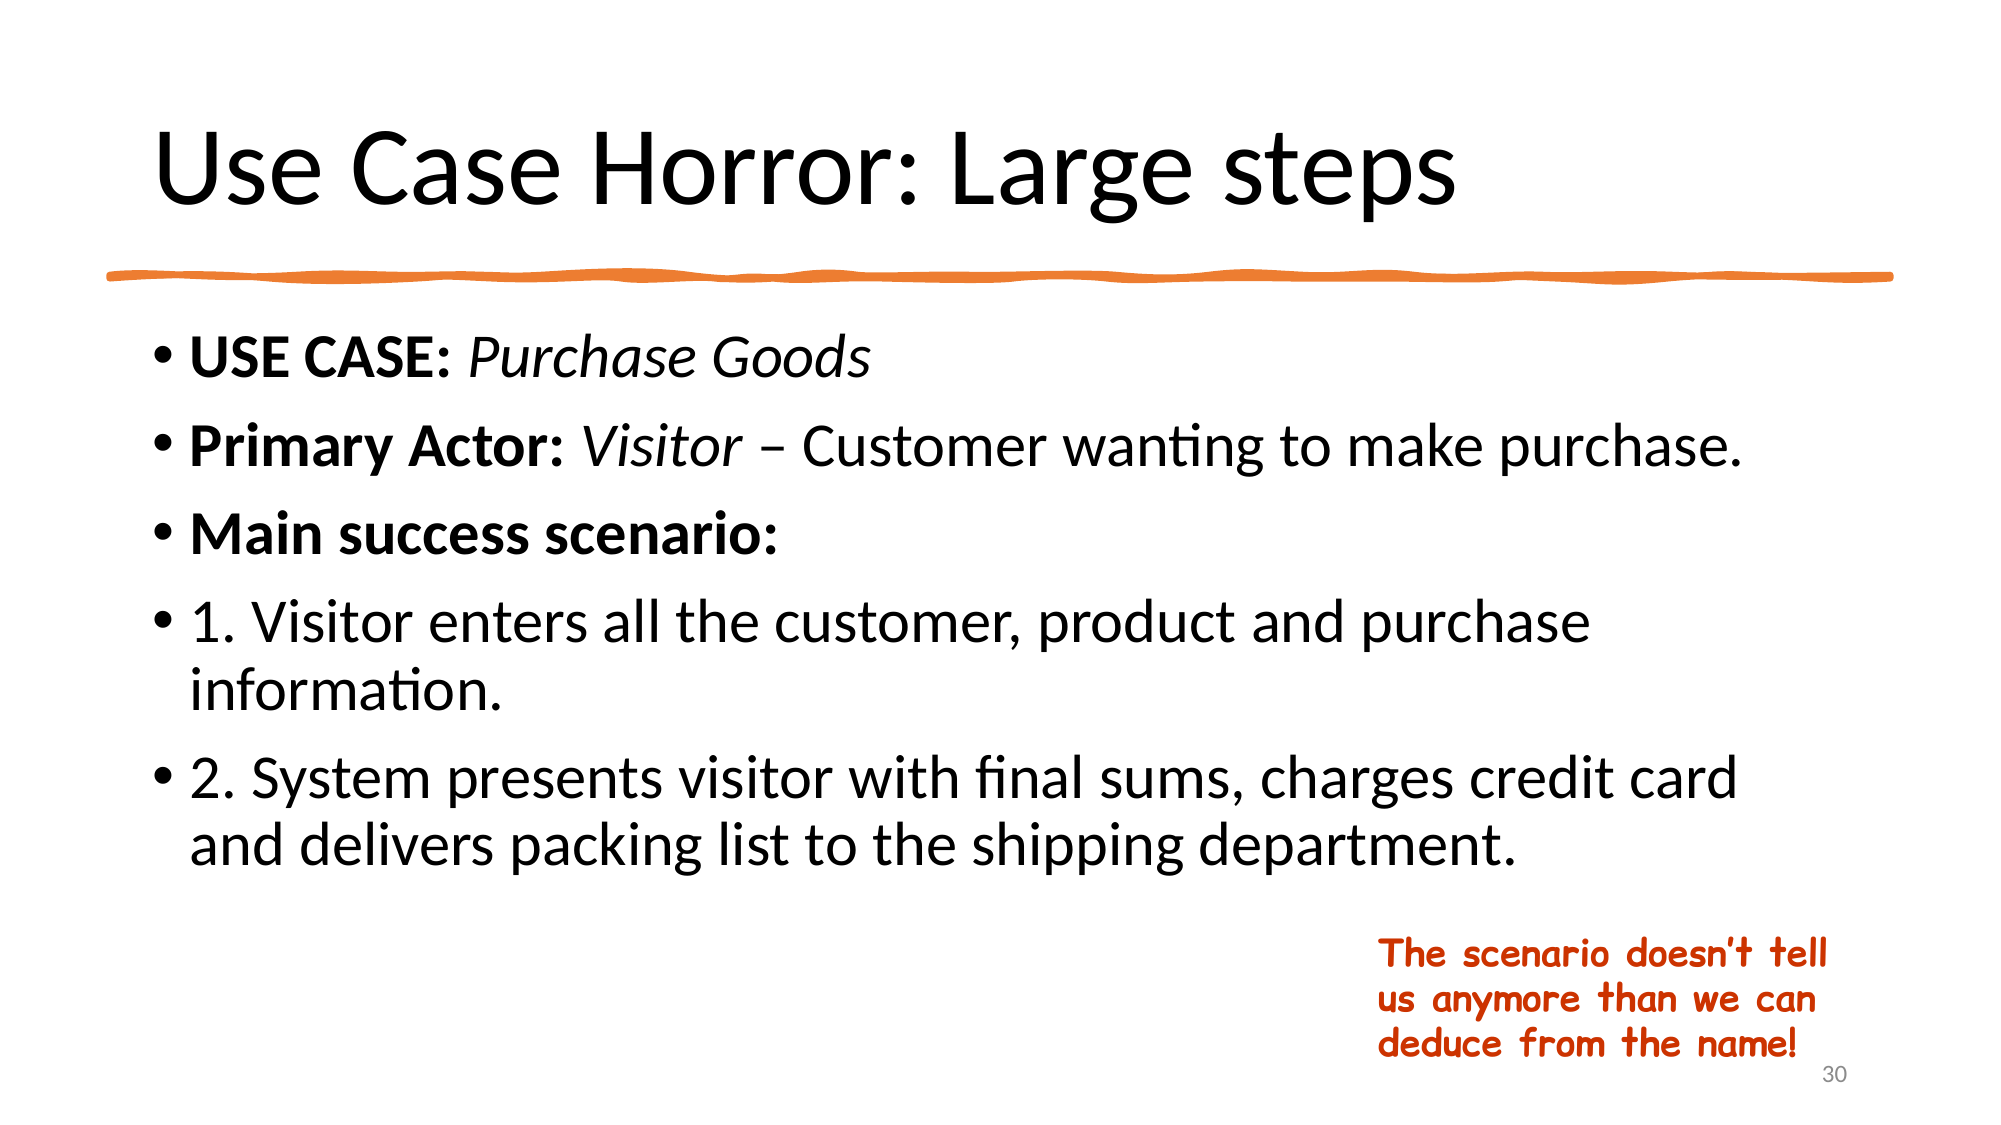

# Use Case Horror: Large steps

USE CASE: Purchase Goods
Primary Actor: Visitor – Customer wanting to make purchase.
Main success scenario:
1. Visitor enters all the customer, product and purchase information.
2. System presents visitor with final sums, charges credit card and delivers packing list to the shipping department.

The scenario doesn’t tell us anymore than we can deduce from the name!
30